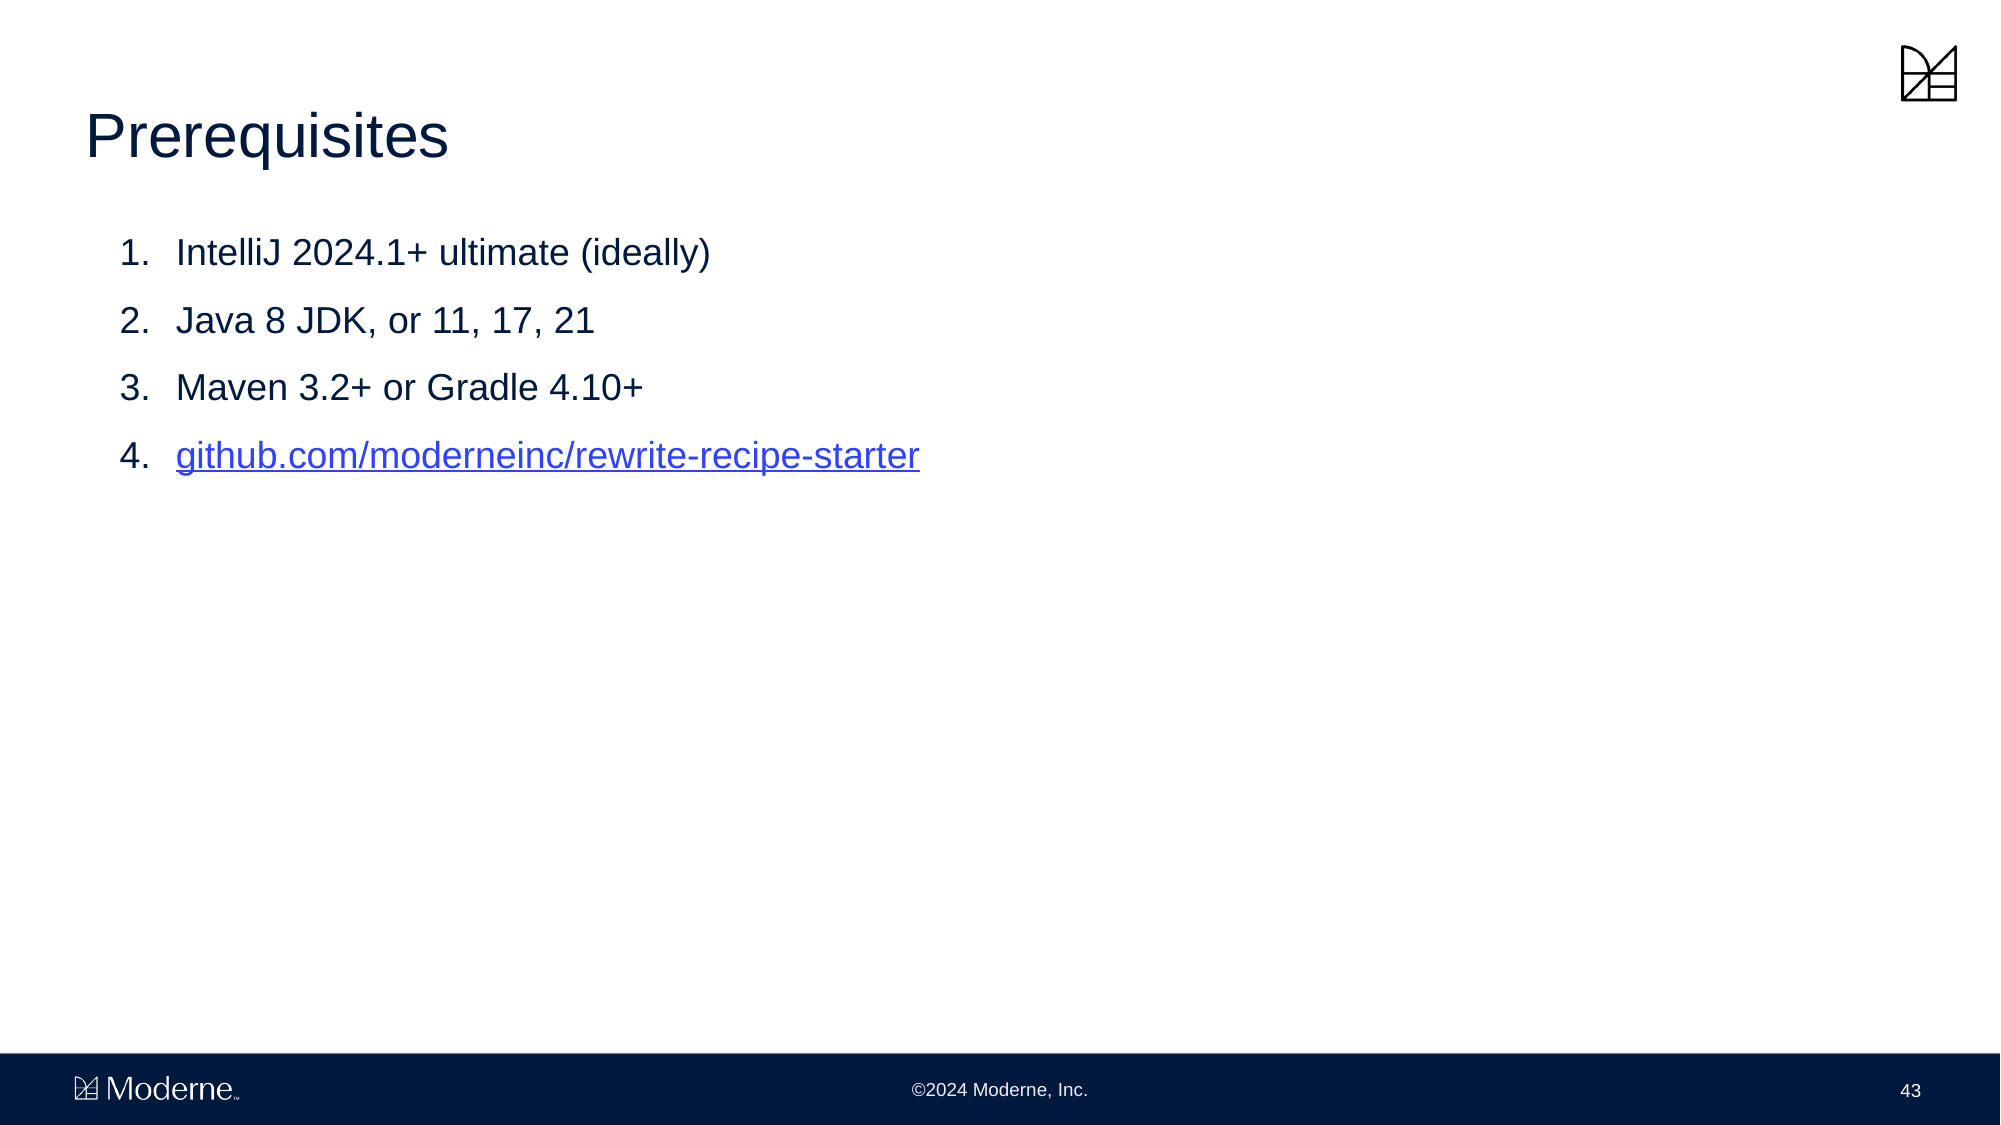

Prerequisites
IntelliJ 2024.1+ ultimate (ideally)
Java 8 JDK, or 11, 17, 21
Maven 3.2+ or Gradle 4.10+
github.com/moderneinc/rewrite-recipe-starter
43